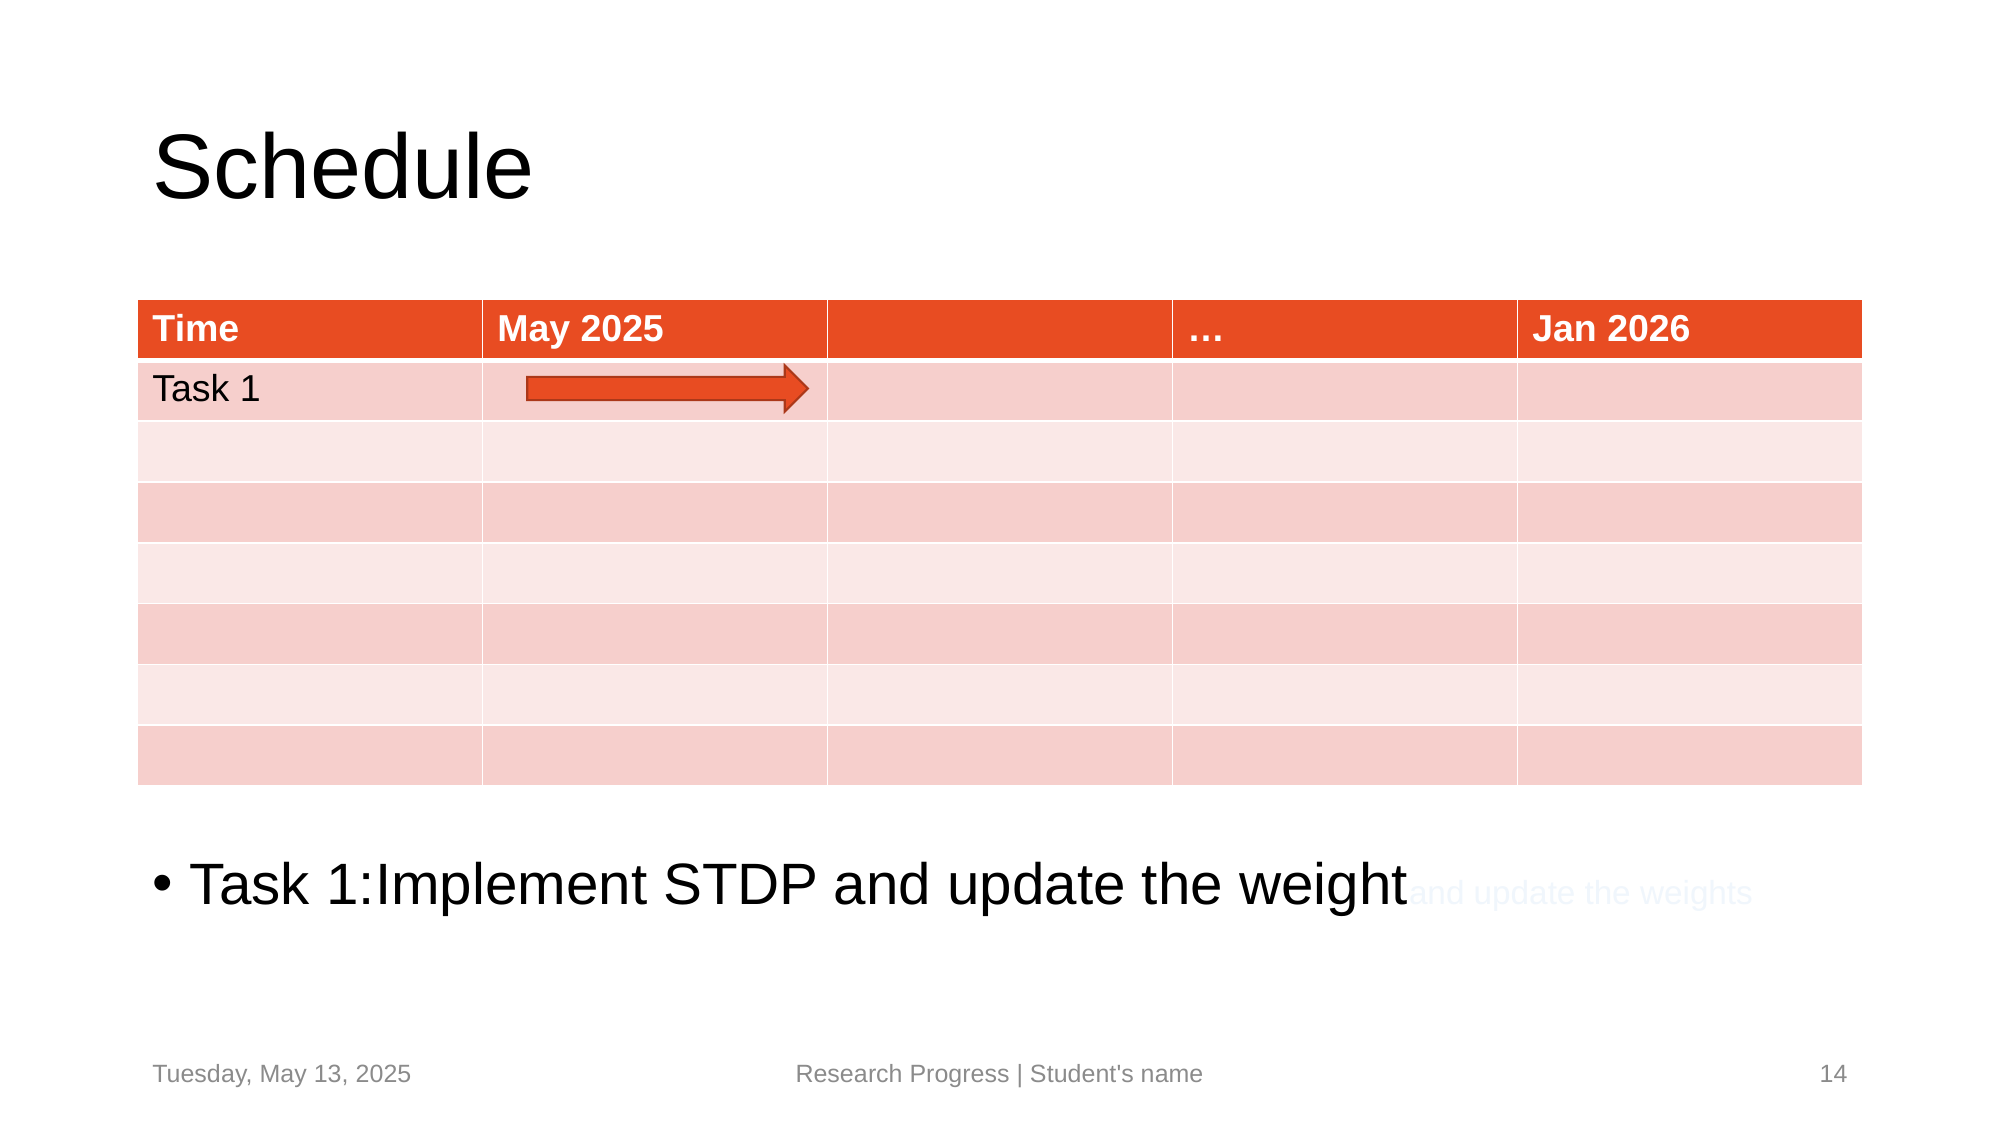

# Schedule
| Time | May 2025 |  | … | Jan 2026 |
| --- | --- | --- | --- | --- |
| Task 1 |  |  |  |  |
|  |  |  |  |  |
|  |  |  |  |  |
|  |  |  |  |  |
|  |  |  |  |  |
|  |  |  |  |  |
|  |  |  |  |  |

Task 1:Implement STDP and update the weightand update the weights

Tuesday, May 13, 2025
Research Progress | Student's name
14